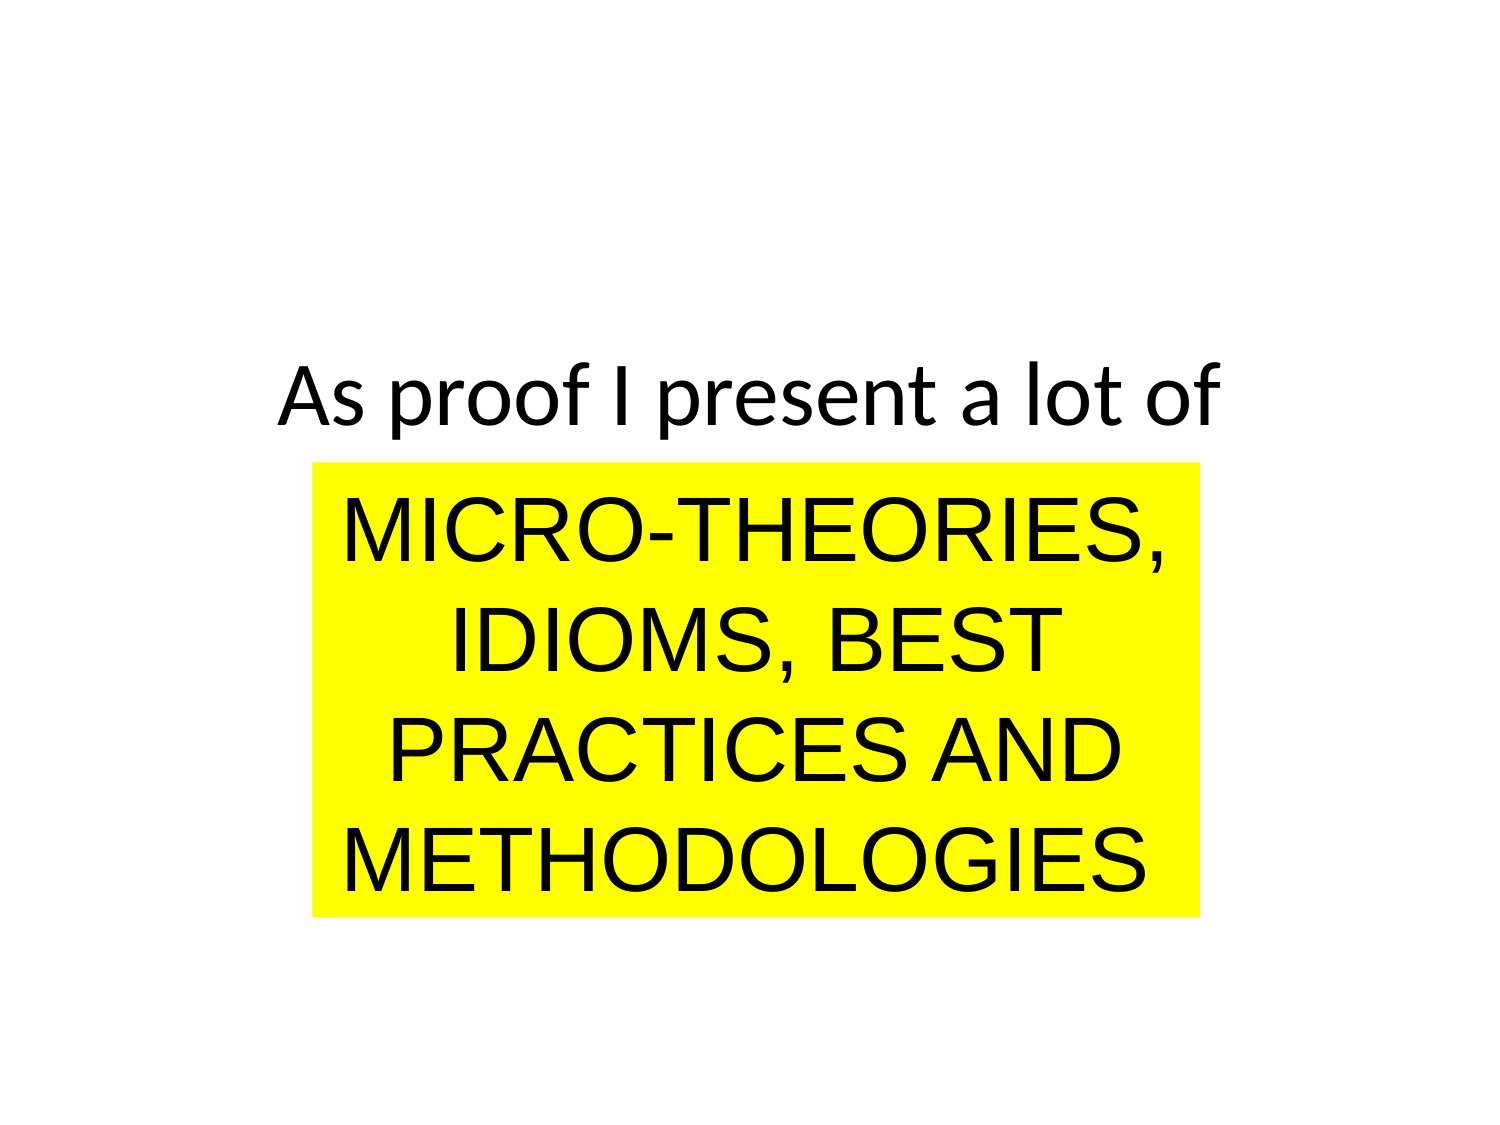

# As proof I present a lot of
Micro-theories, Idioms, best practices and methodologies